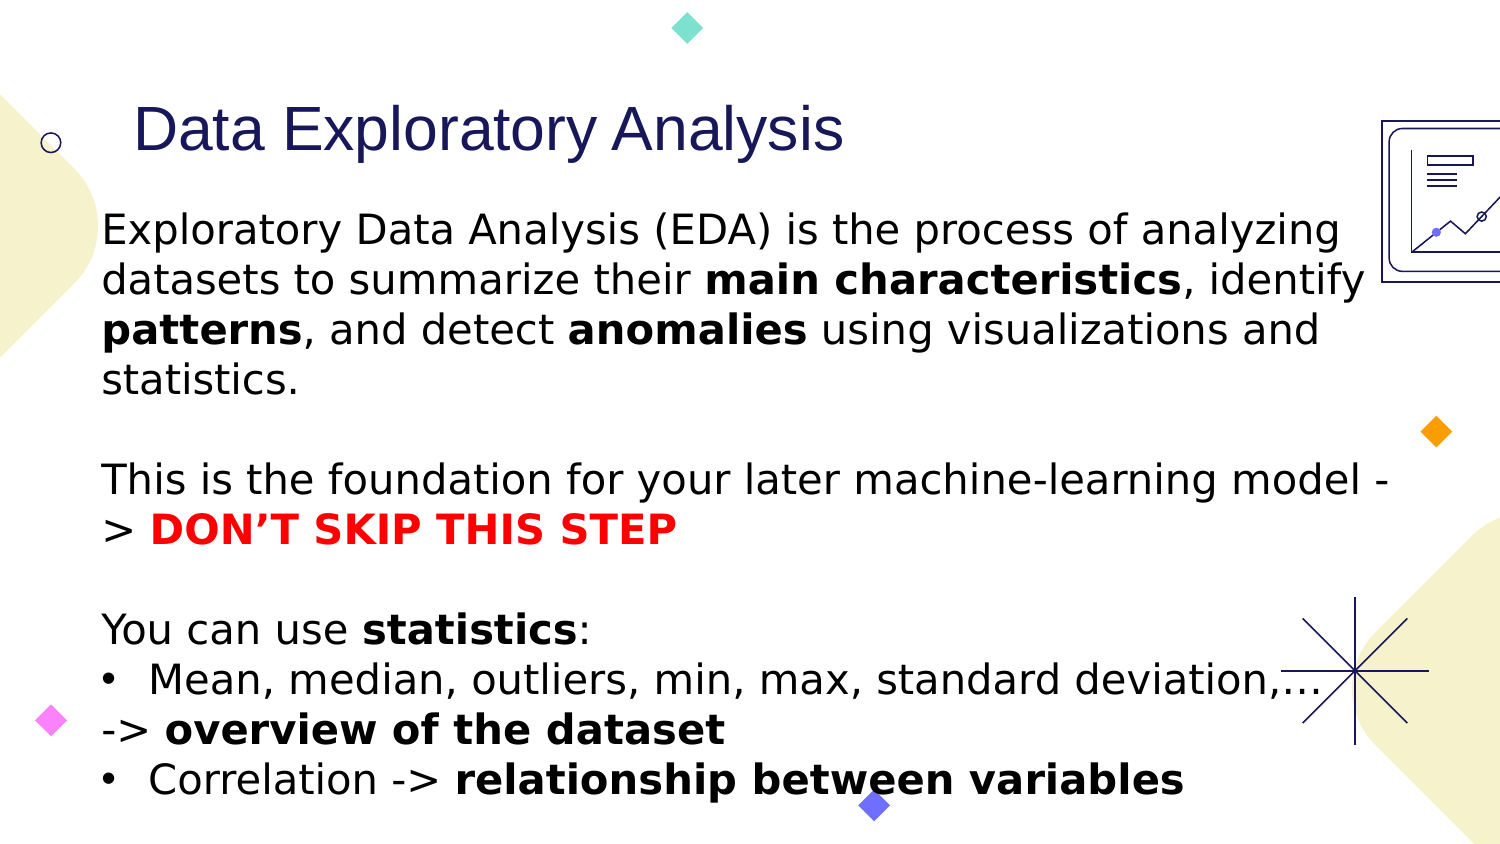

# Data Exploratory Analysis

Exploratory Data Analysis (EDA) is the process of analyzing datasets to summarize their main characteristics, identify patterns, and detect anomalies using visualizations and statistics.

This is the foundation for your later machine-learning model -> DON’T SKIP THIS STEP

You can use statistics:
Mean, median, outliers, min, max, standard deviation,…
-> overview of the dataset
Correlation -> relationship between variables